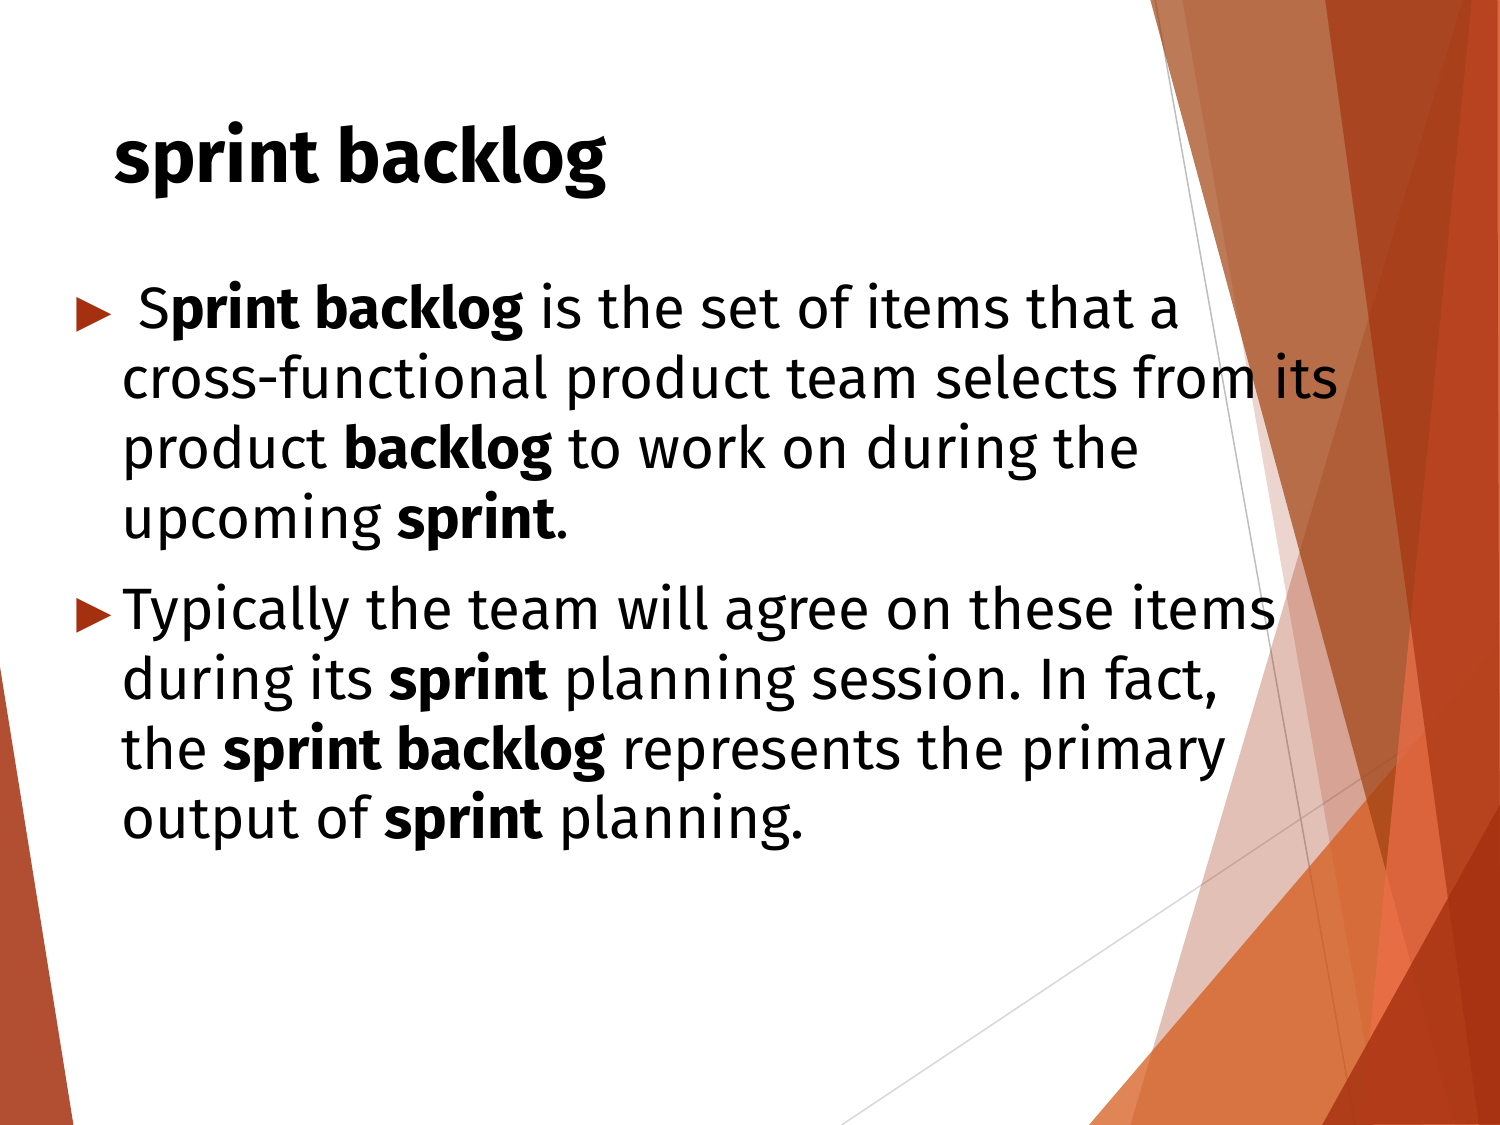

# sprint backlog
 Sprint backlog is the set of items that a cross-functional product team selects from its product backlog to work on during the upcoming sprint.
Typically the team will agree on these items during its sprint planning session. In fact, the sprint backlog represents the primary output of sprint planning.